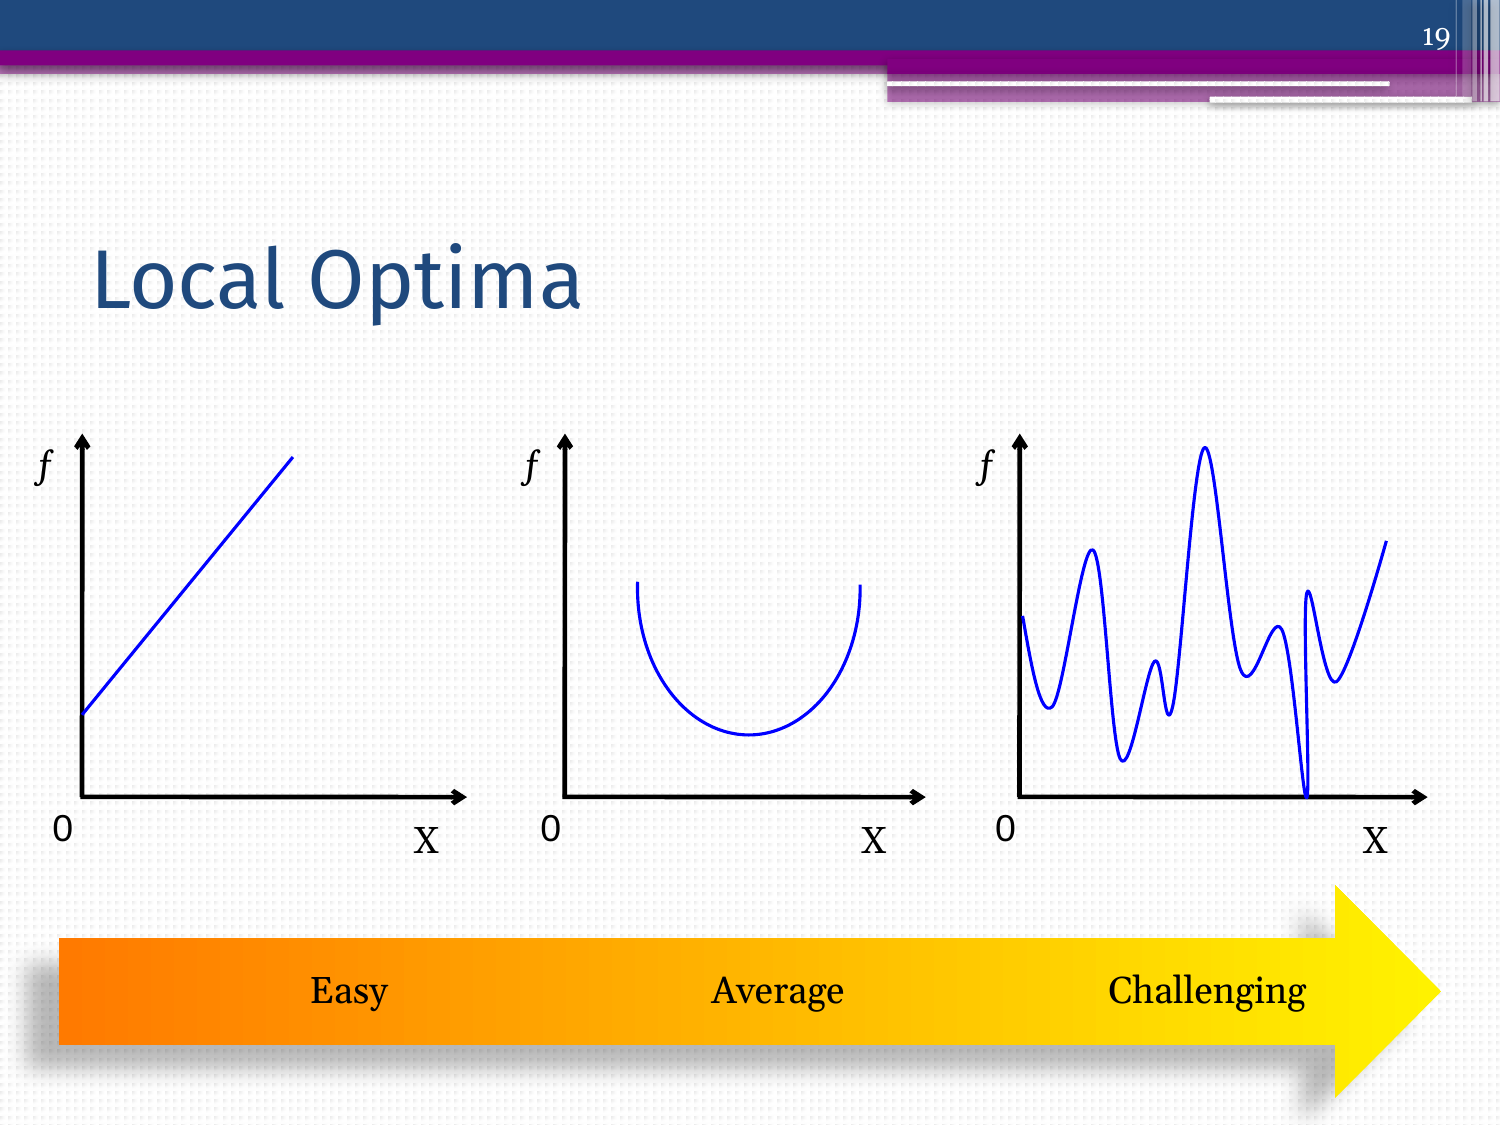

19
# Local Optima
f
0
X
f

0
X
f

0
X
Challenging
Average
Easy